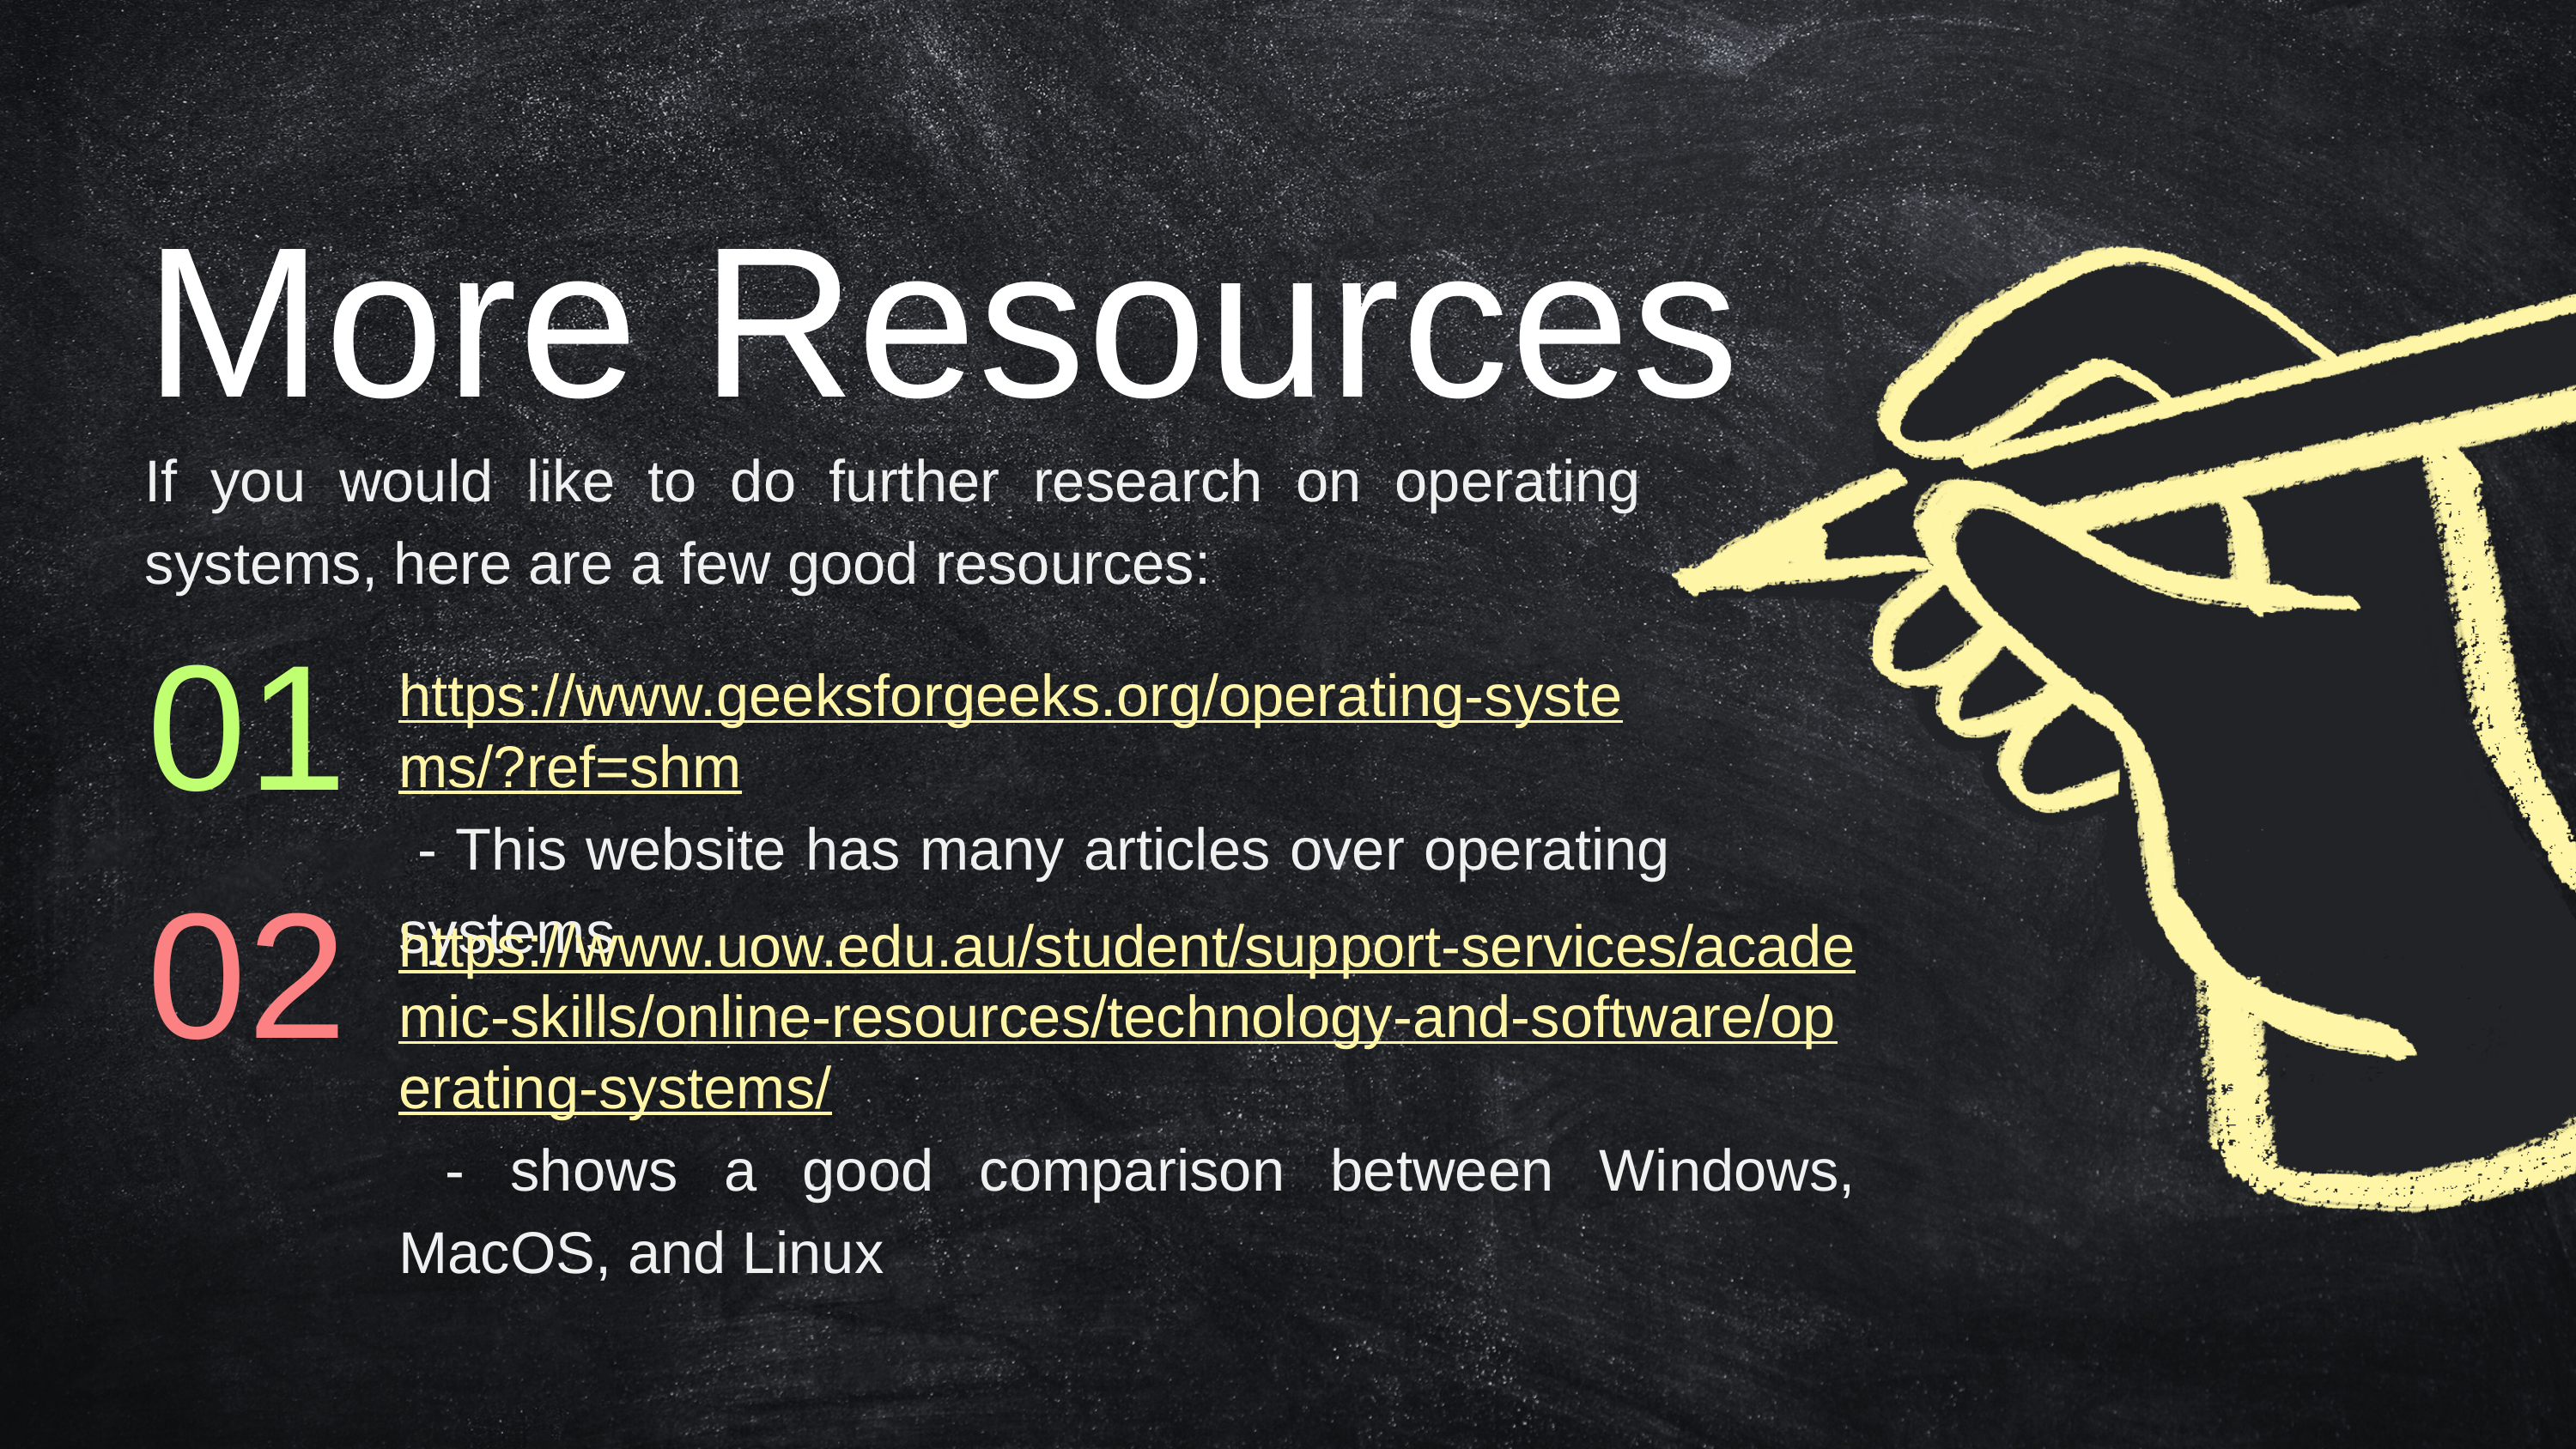

More Resources

If you would like to do further research on operating systems, here are a few good resources:
https://www.geeksforgeeks.org/operating-systems/?ref=shm - This website has many articles over operating systems
01
02
https://www.uow.edu.au/student/support-services/academic-skills/online-resources/technology-and-software/operating-systems/ - shows a good comparison between Windows, MacOS, and Linux